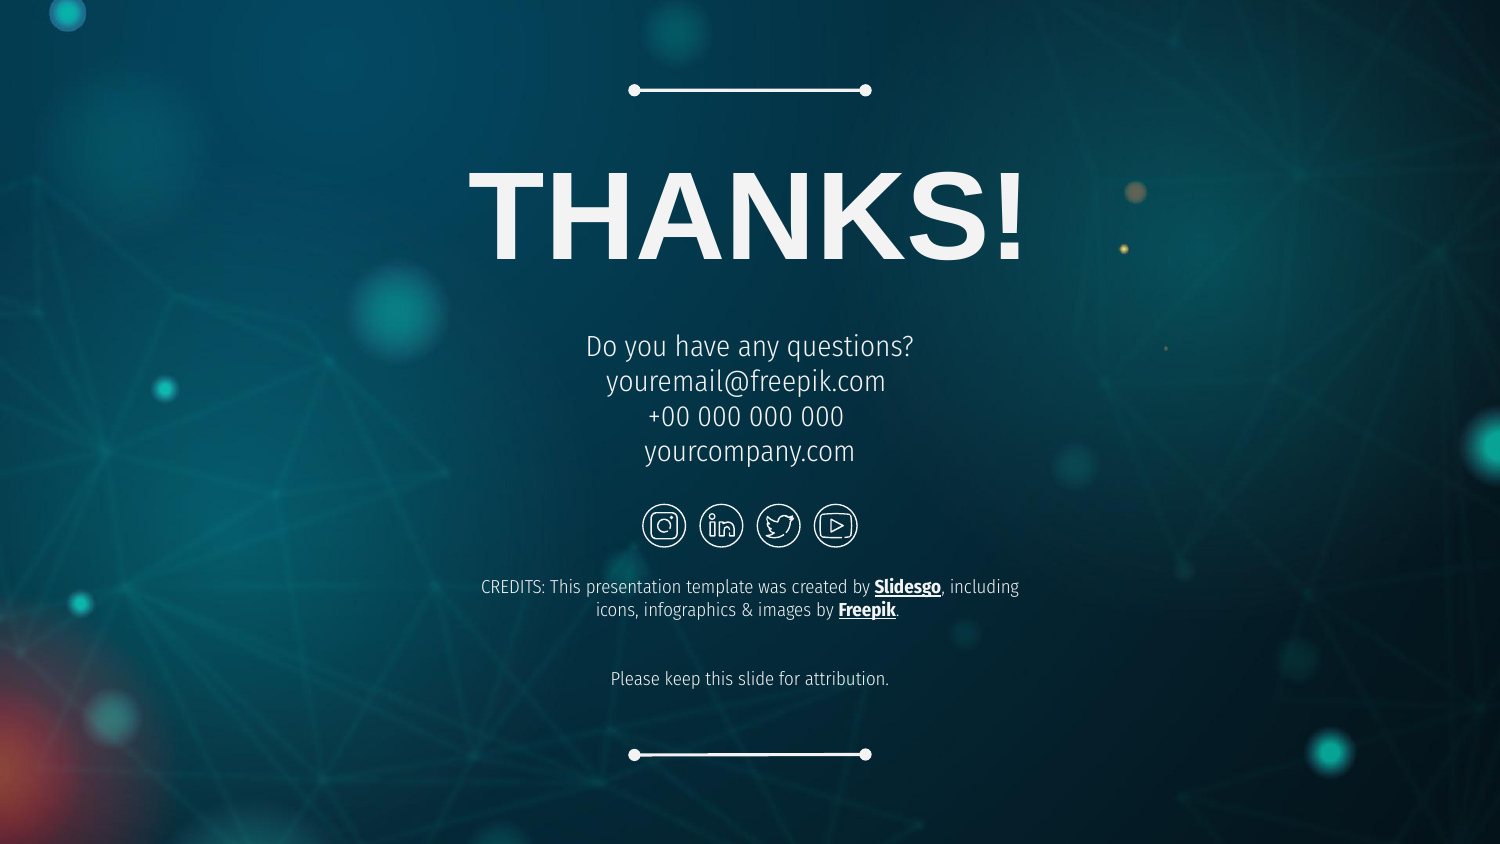

# THANKS!
Do you have any questions?
youremail@freepik.com
+00 000 000 000
yourcompany.com

Please keep this slide for attribution.